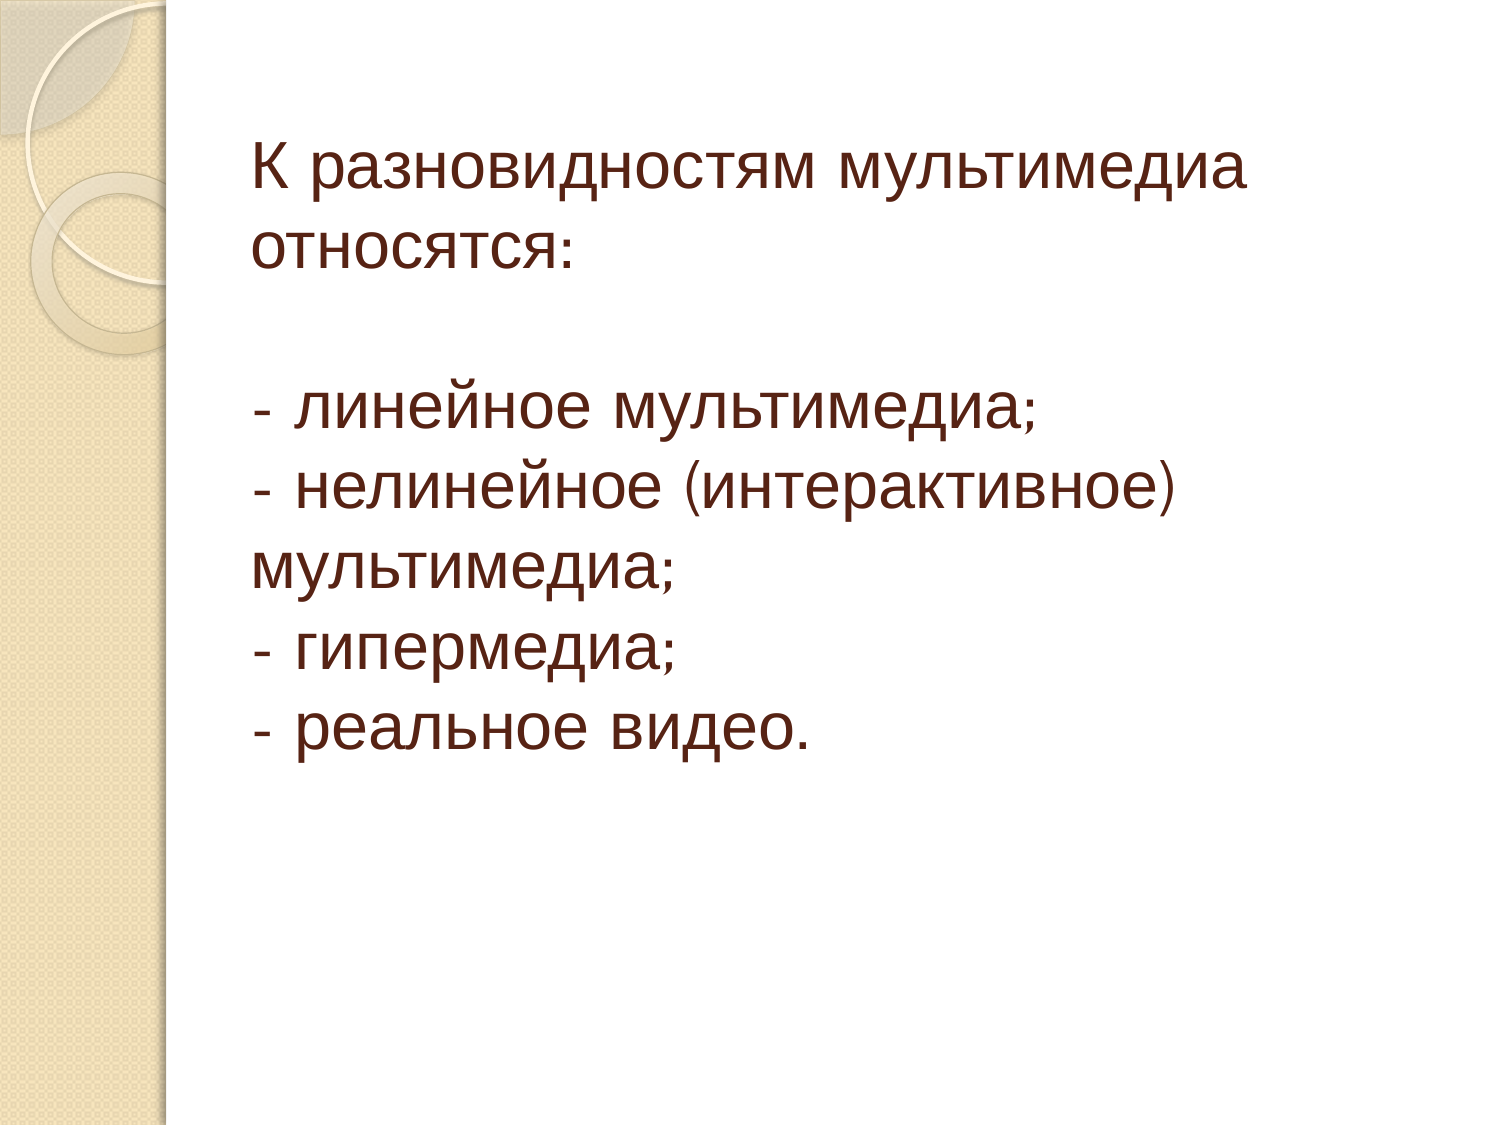

# К разновидностям мультимедиа относятся: - линейное мультимедиа; - нелинейное (интерактивное)     мультимедиа; - гипермедиа; - реальное видео.